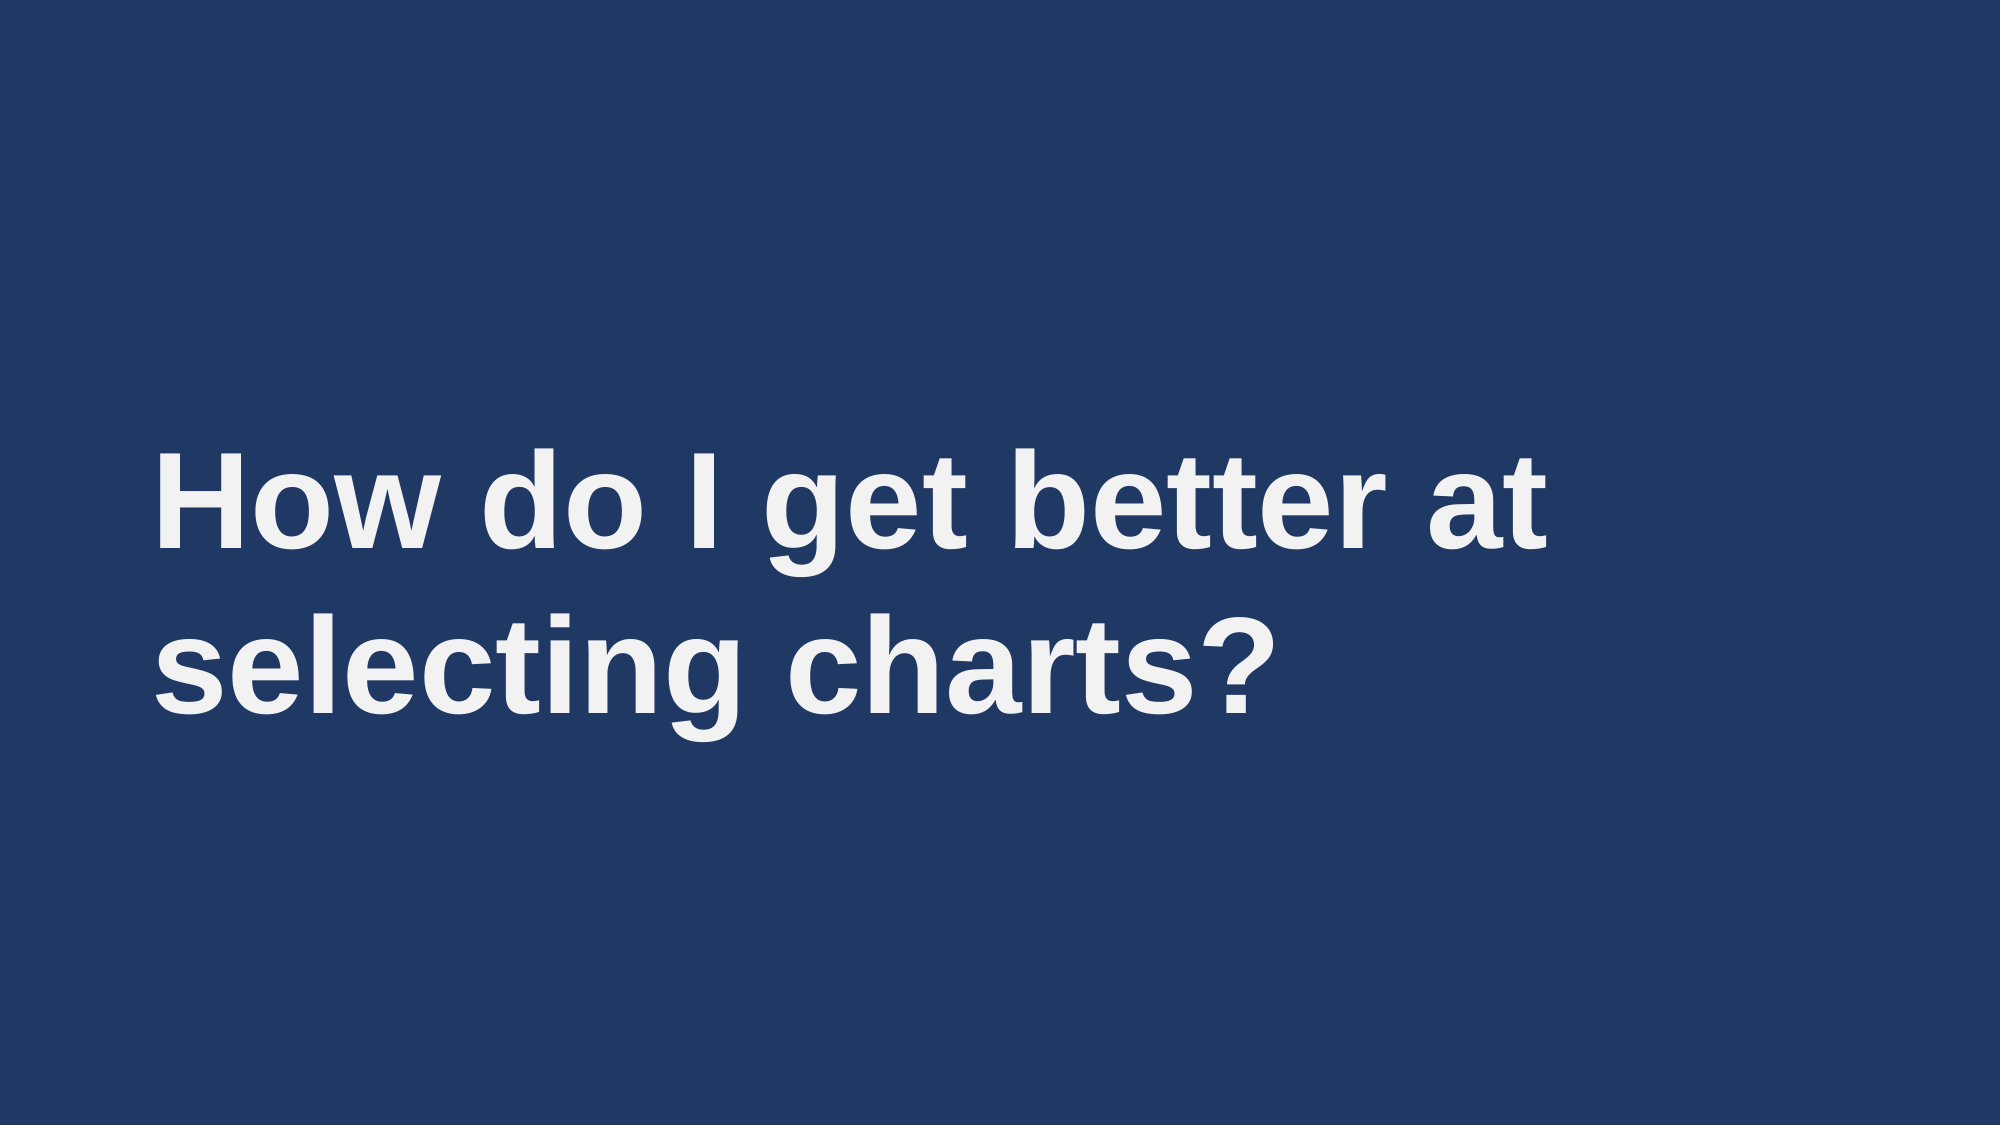

# How do I get better at selecting charts?